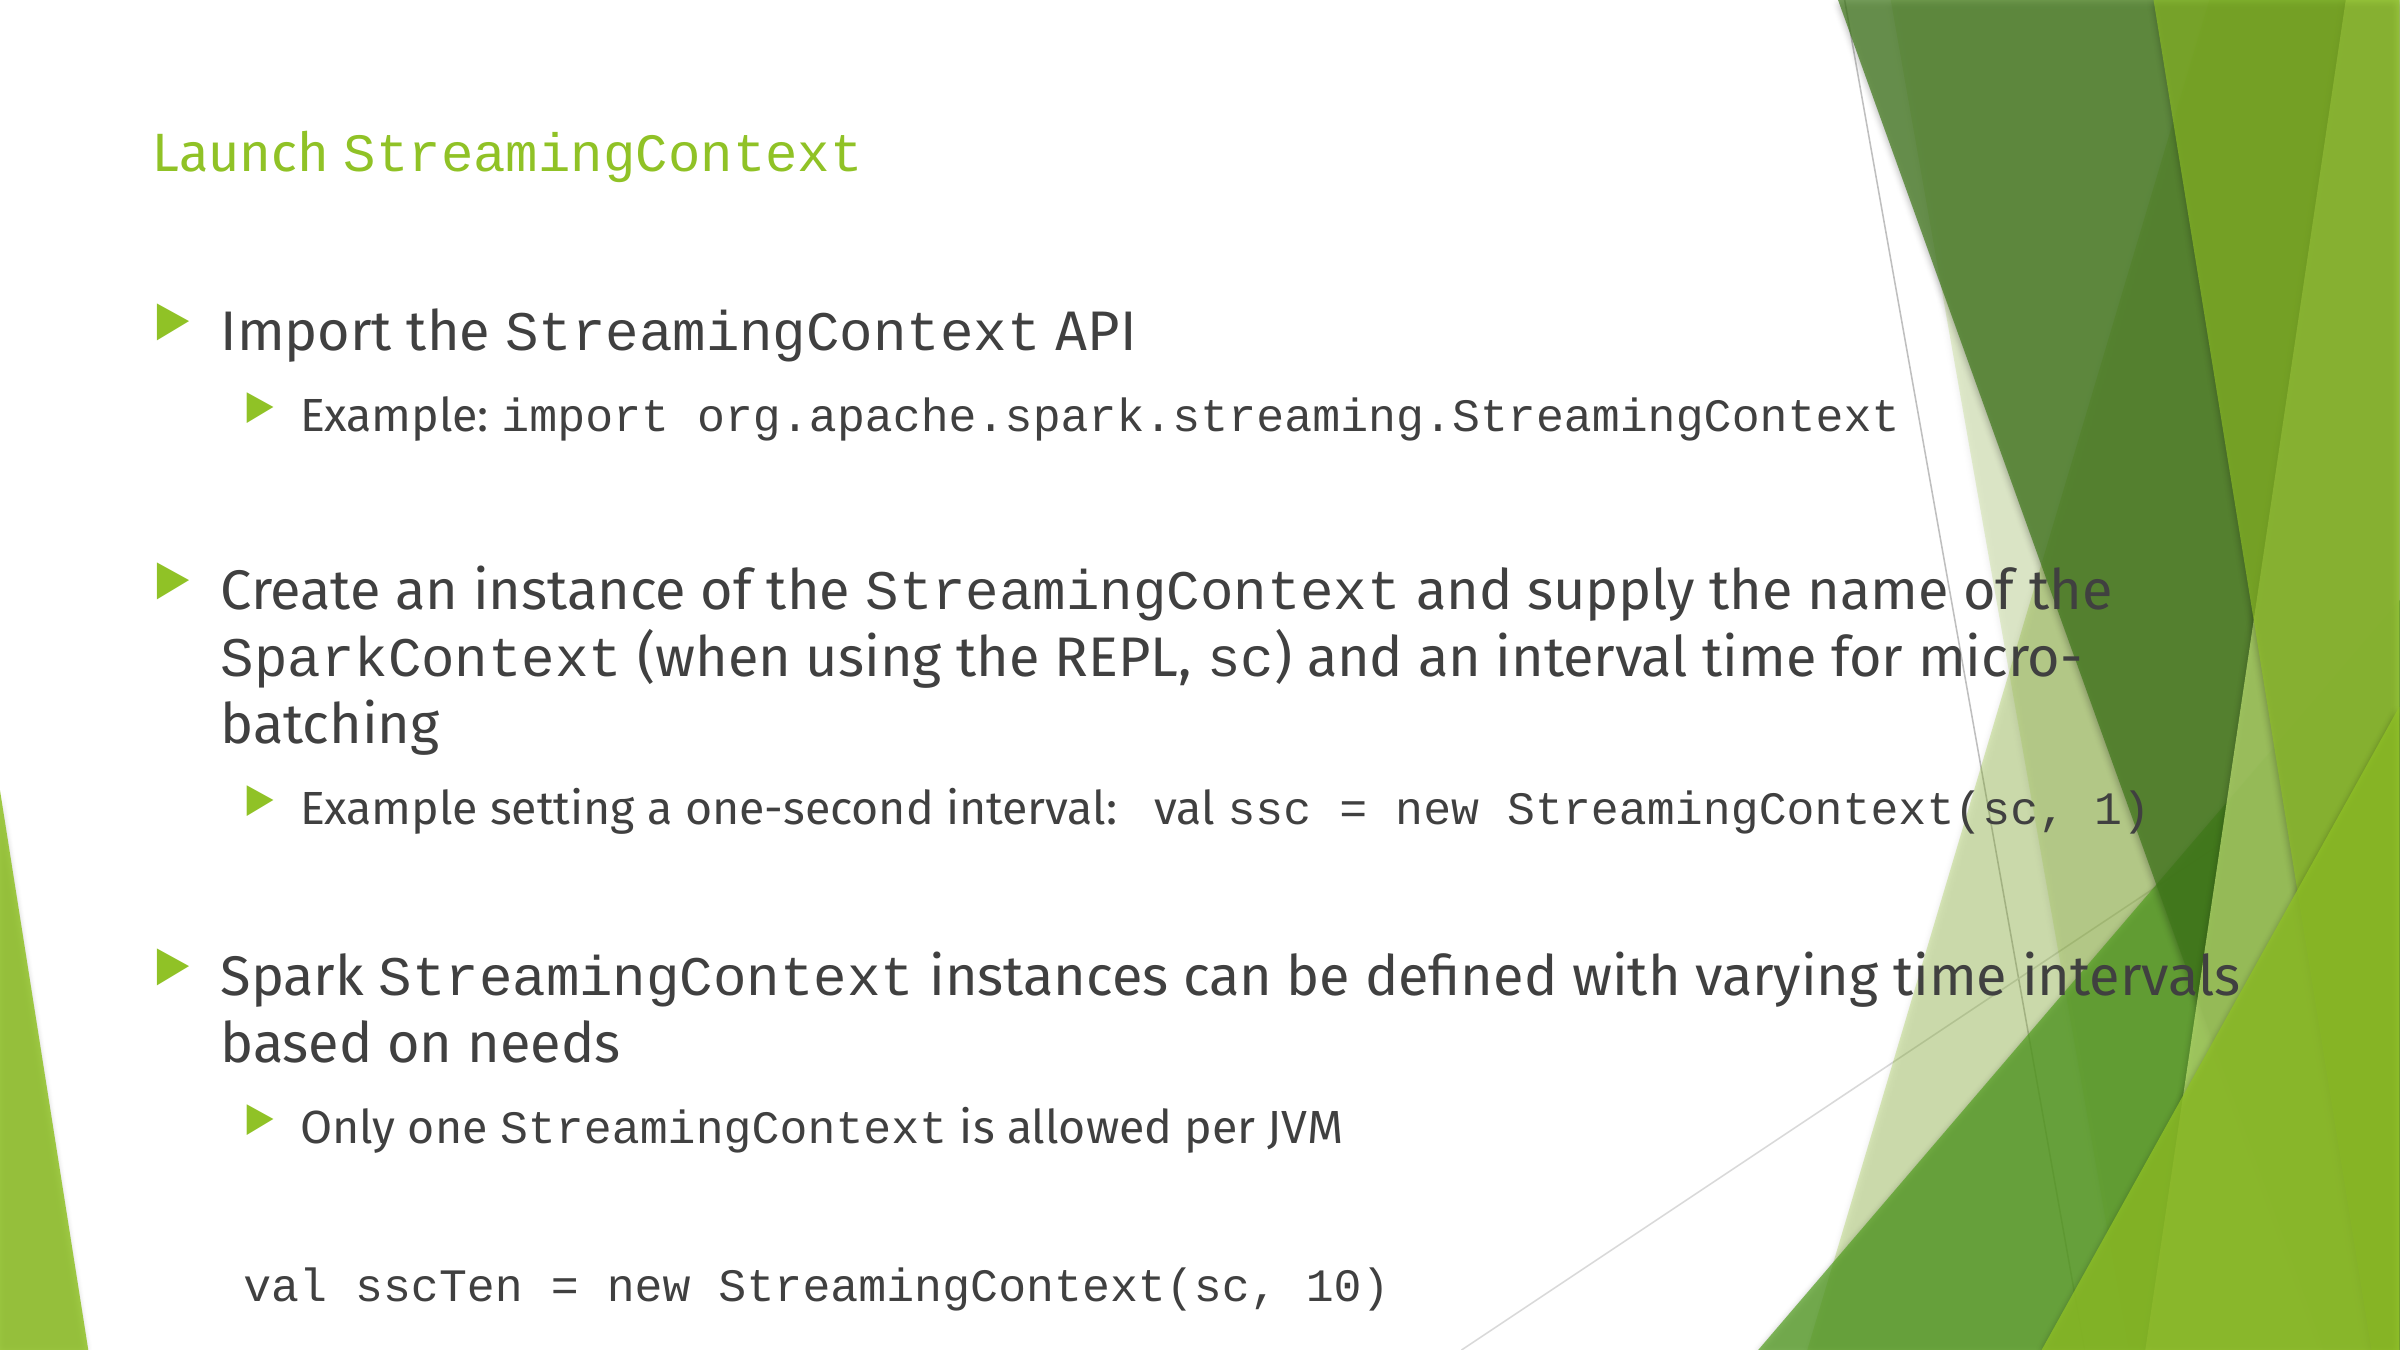

# Launch StreamingContext
Import the StreamingContext API
Example: import org.apache.spark.streaming.StreamingContext

Create an instance of the StreamingContext and supply the name of the SparkContext (when using the REPL, sc) and an interval time for micro-batching
Example setting a one-second interval:   val ssc = new StreamingContext(sc, 1)

Spark StreamingContext instances can be defined with varying time intervals based on needs
Only one StreamingContext is allowed per JVM

	val sscTen = new StreamingContext(sc, 10)